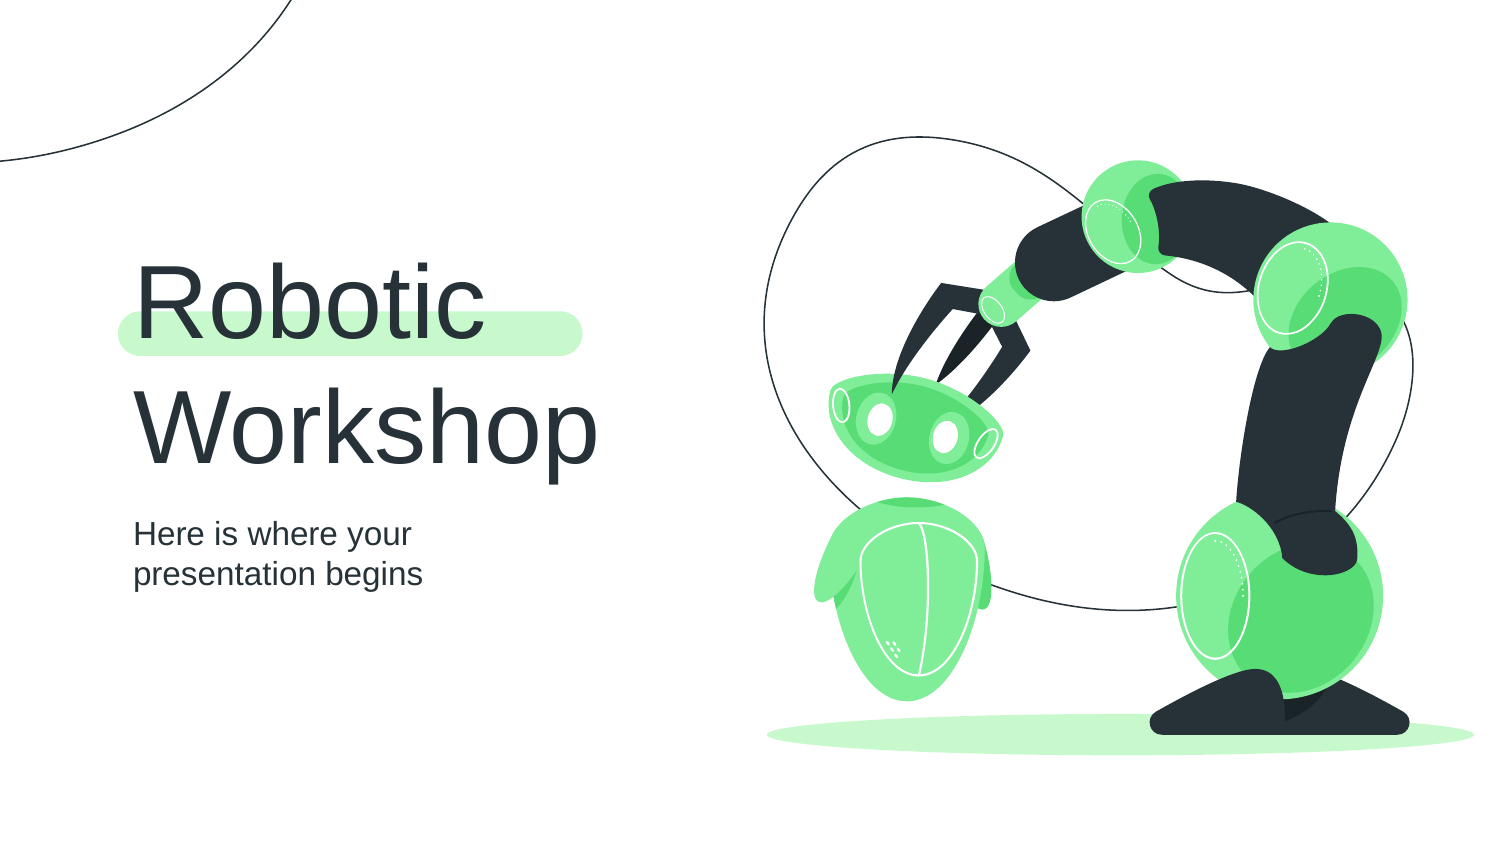

# Robotic Workshop

Here is where your presentation begins